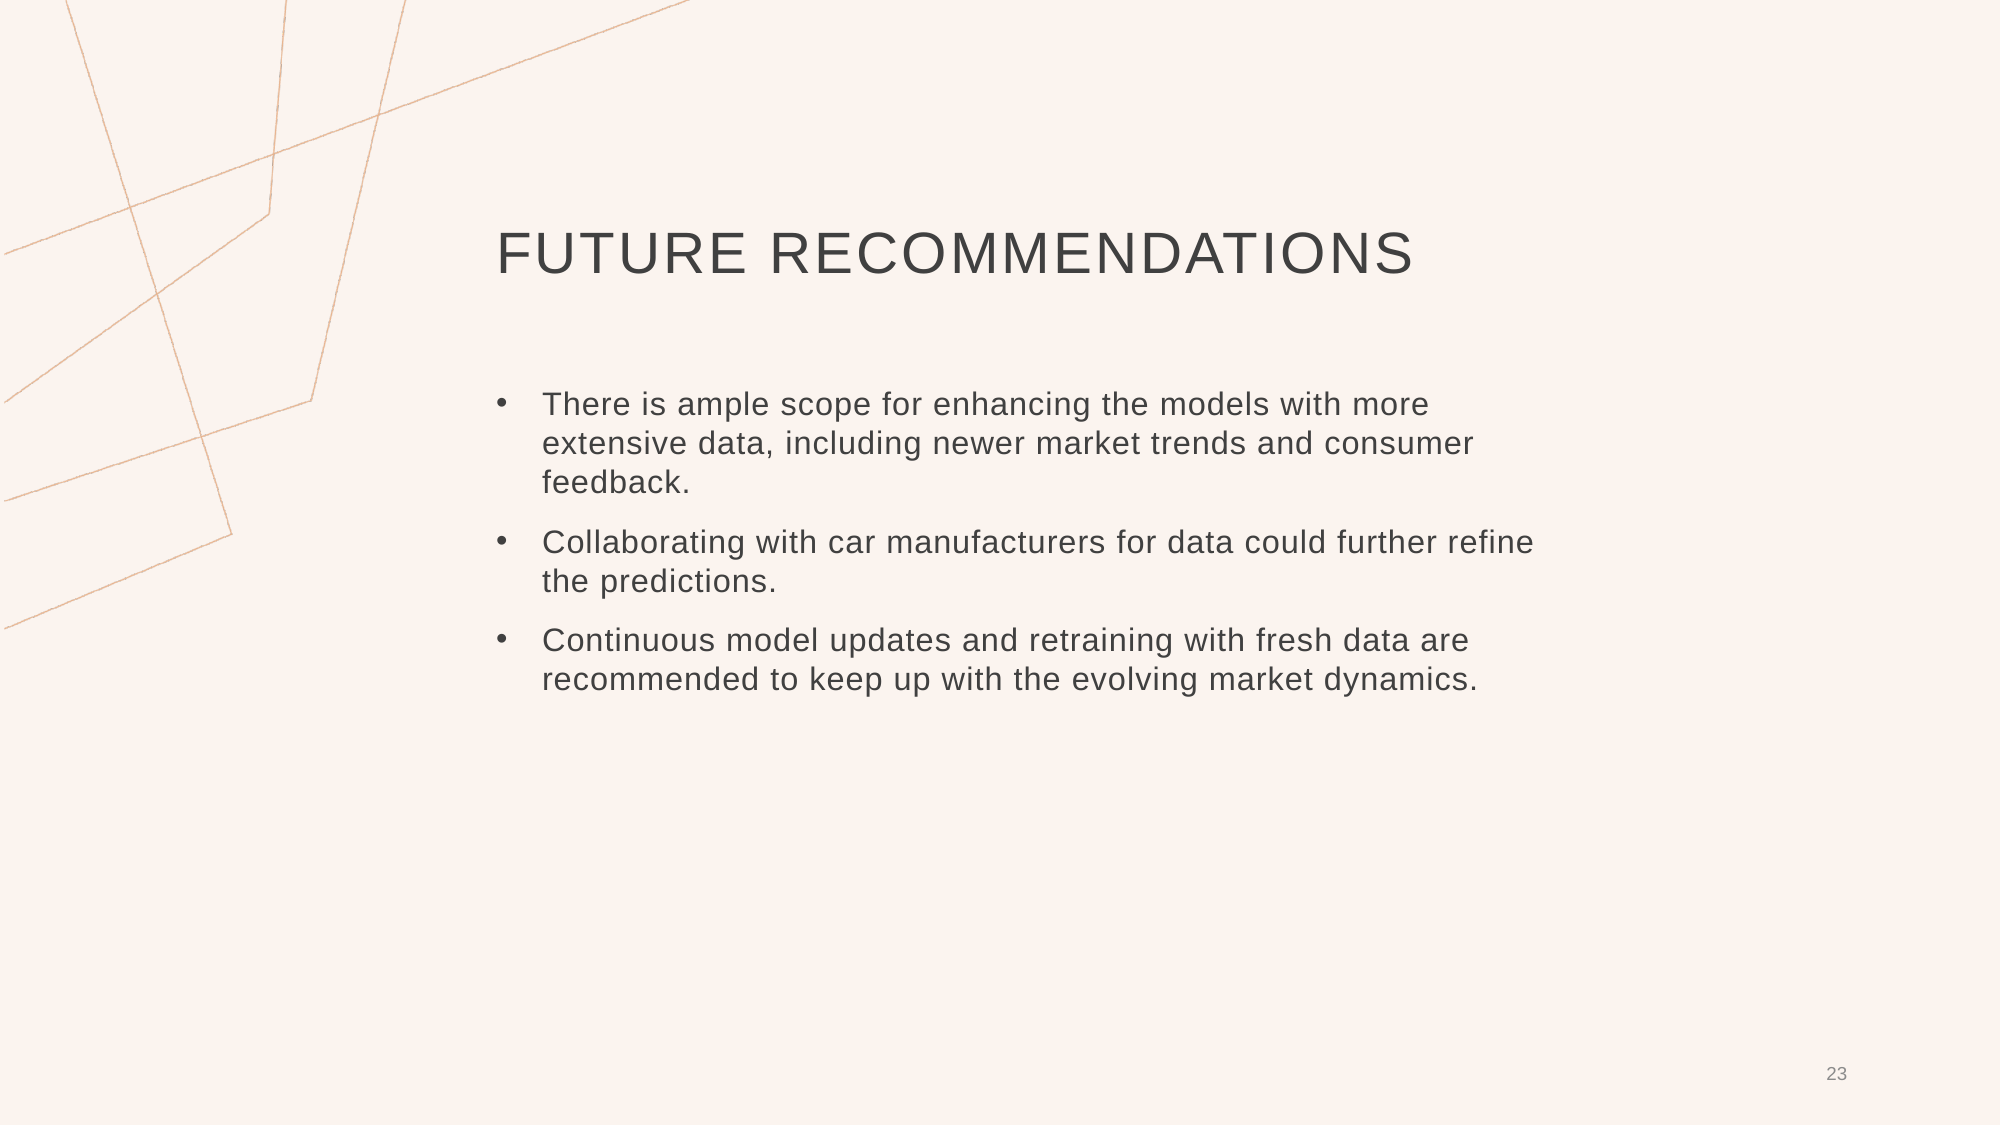

# Future Recommendations
There is ample scope for enhancing the models with more extensive data, including newer market trends and consumer feedback.
Collaborating with car manufacturers for data could further refine the predictions.
Continuous model updates and retraining with fresh data are recommended to keep up with the evolving market dynamics.
23